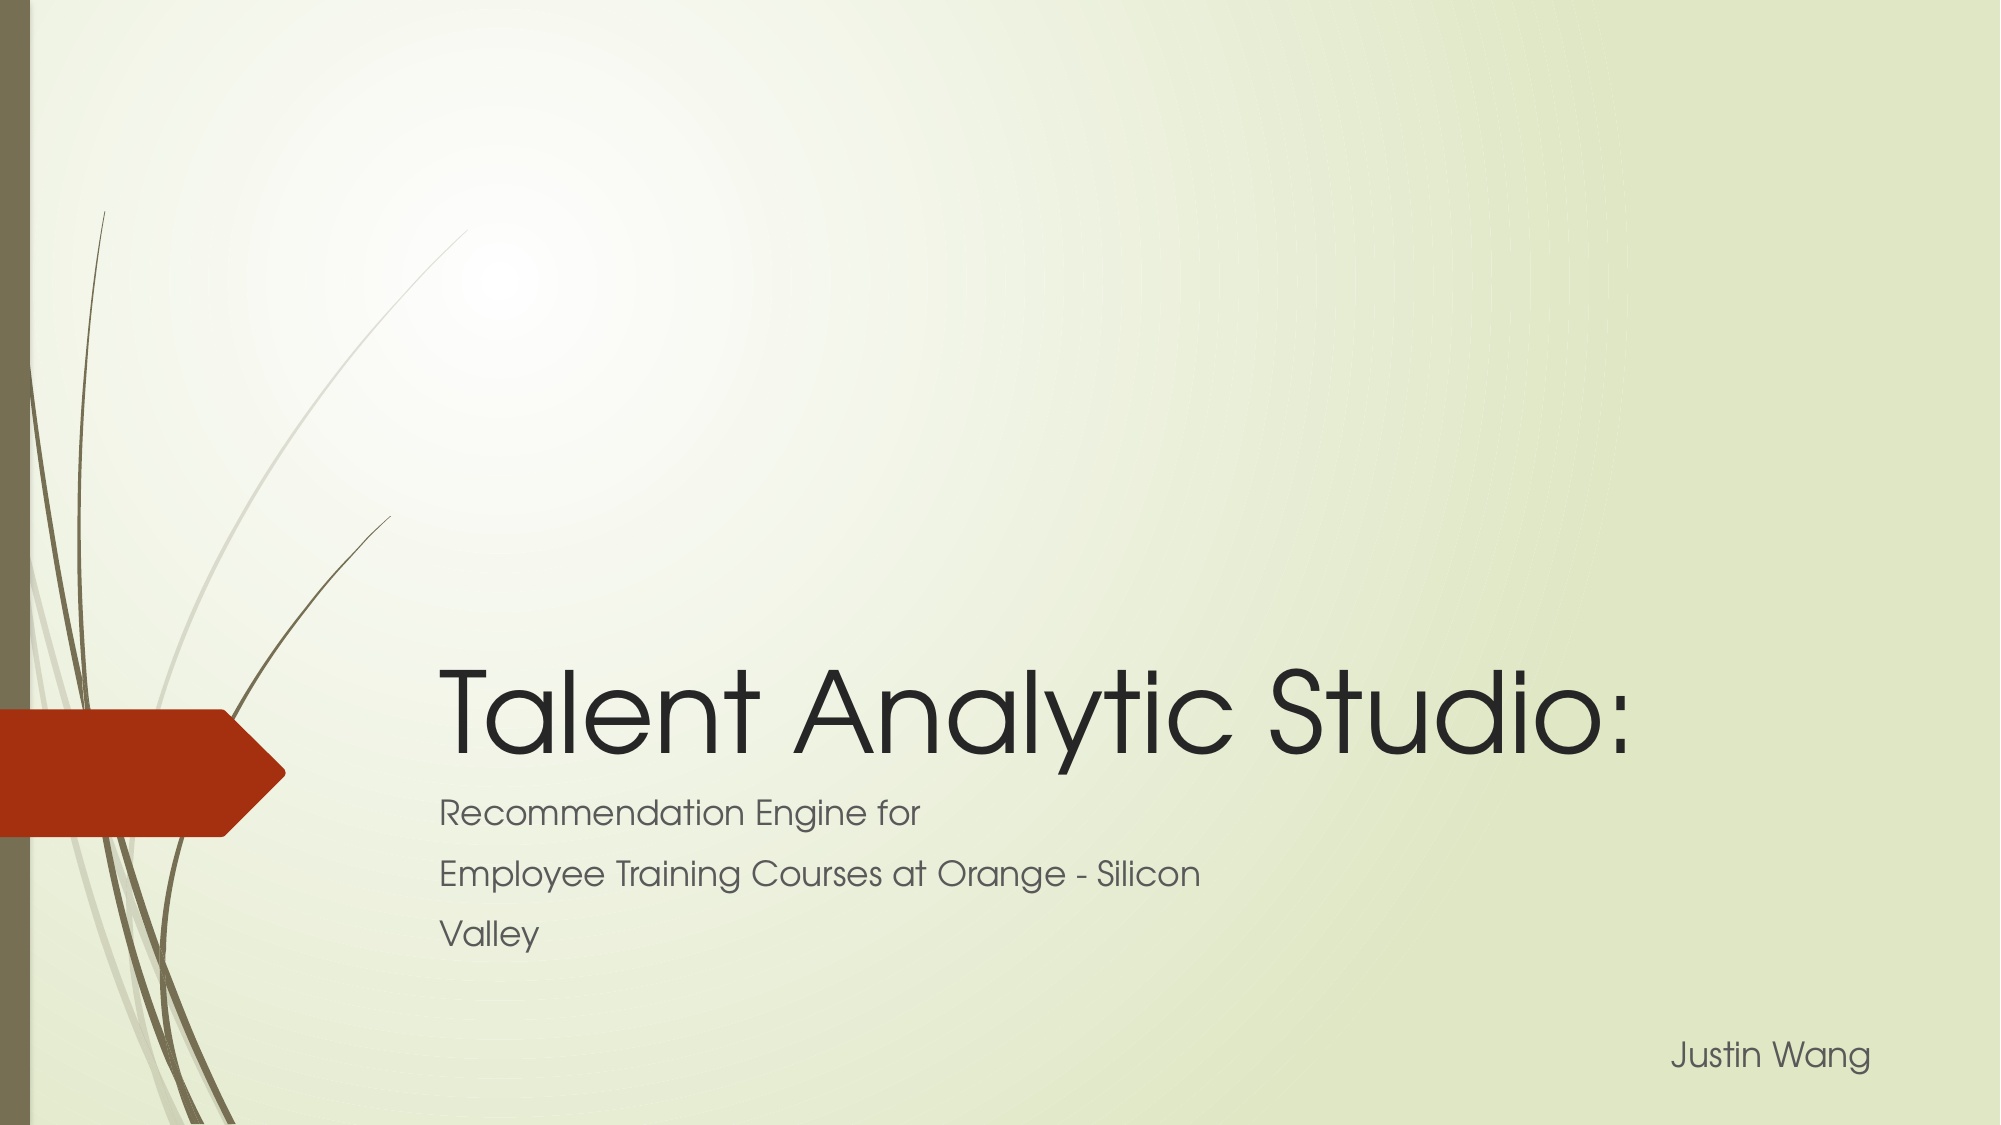

# Talent Analytic Studio:
Recommendation Engine for
Employee Training Courses at Orange - Silicon
Valley

Justin Wang